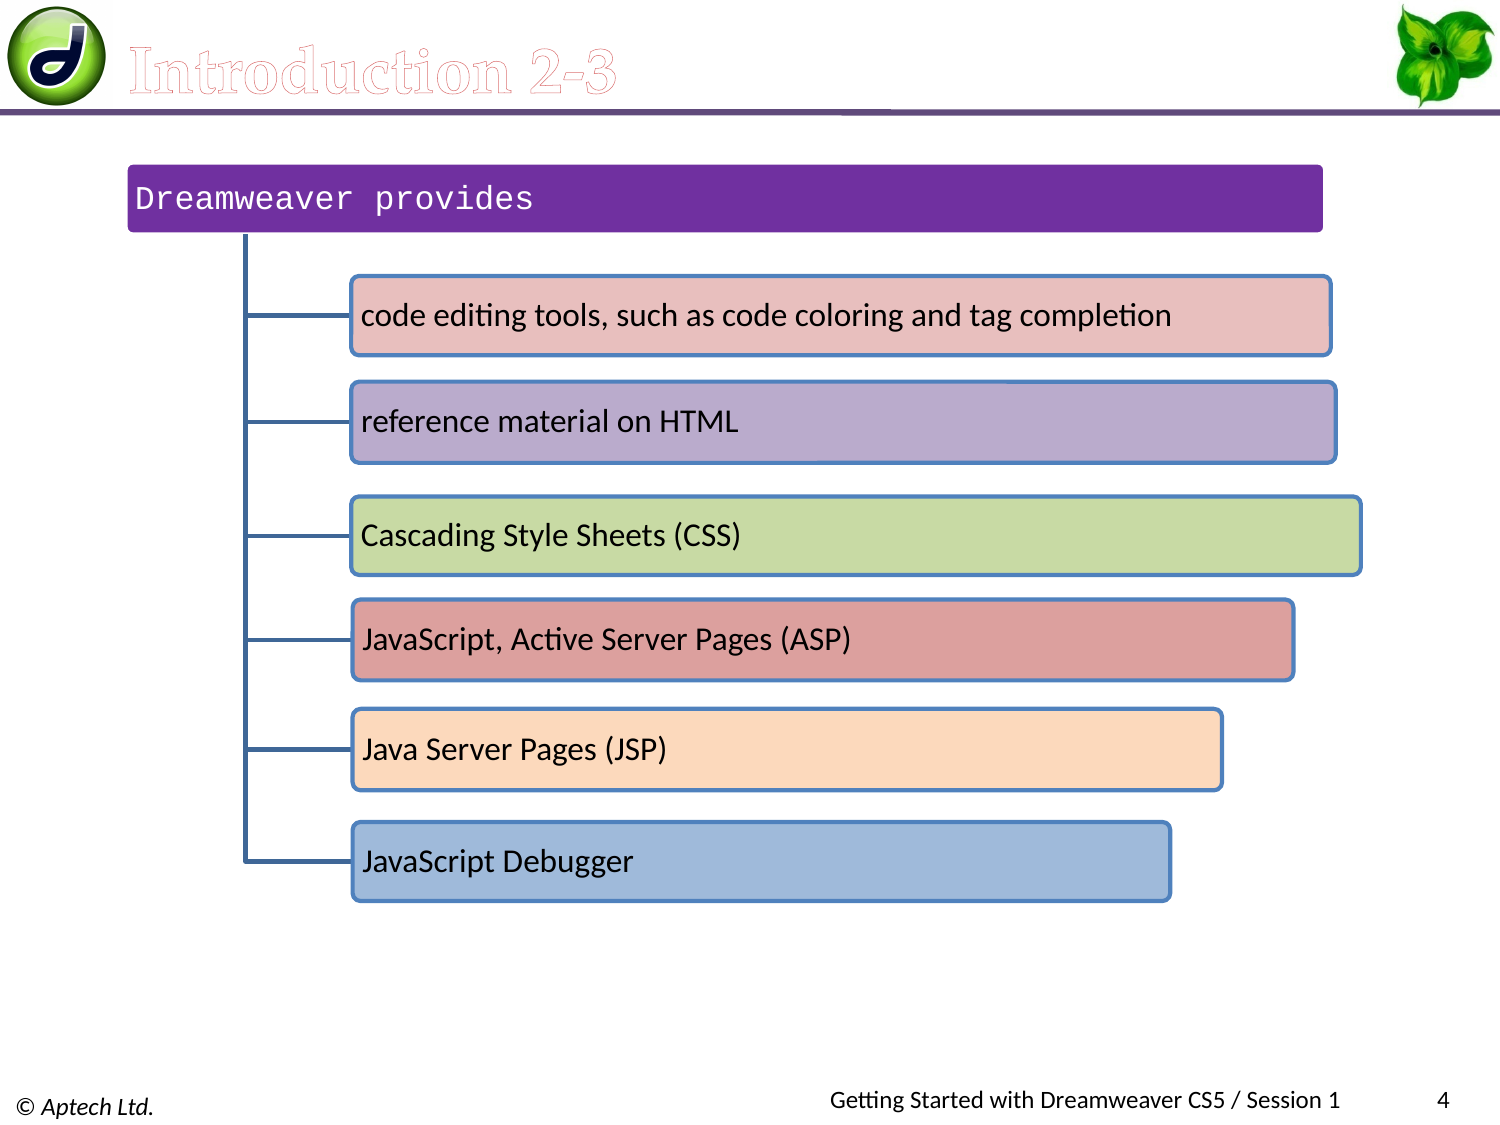

# Introduction 2-3
Dreamweaver provides
code editing tools, such as code coloring and tag completion
reference material on HTML
Cascading Style Sheets (CSS)
JavaScript, Active Server Pages (ASP)
Java Server Pages (JSP)
JavaScript Debugger
Getting Started with Dreamweaver CS5 / Session 1
4